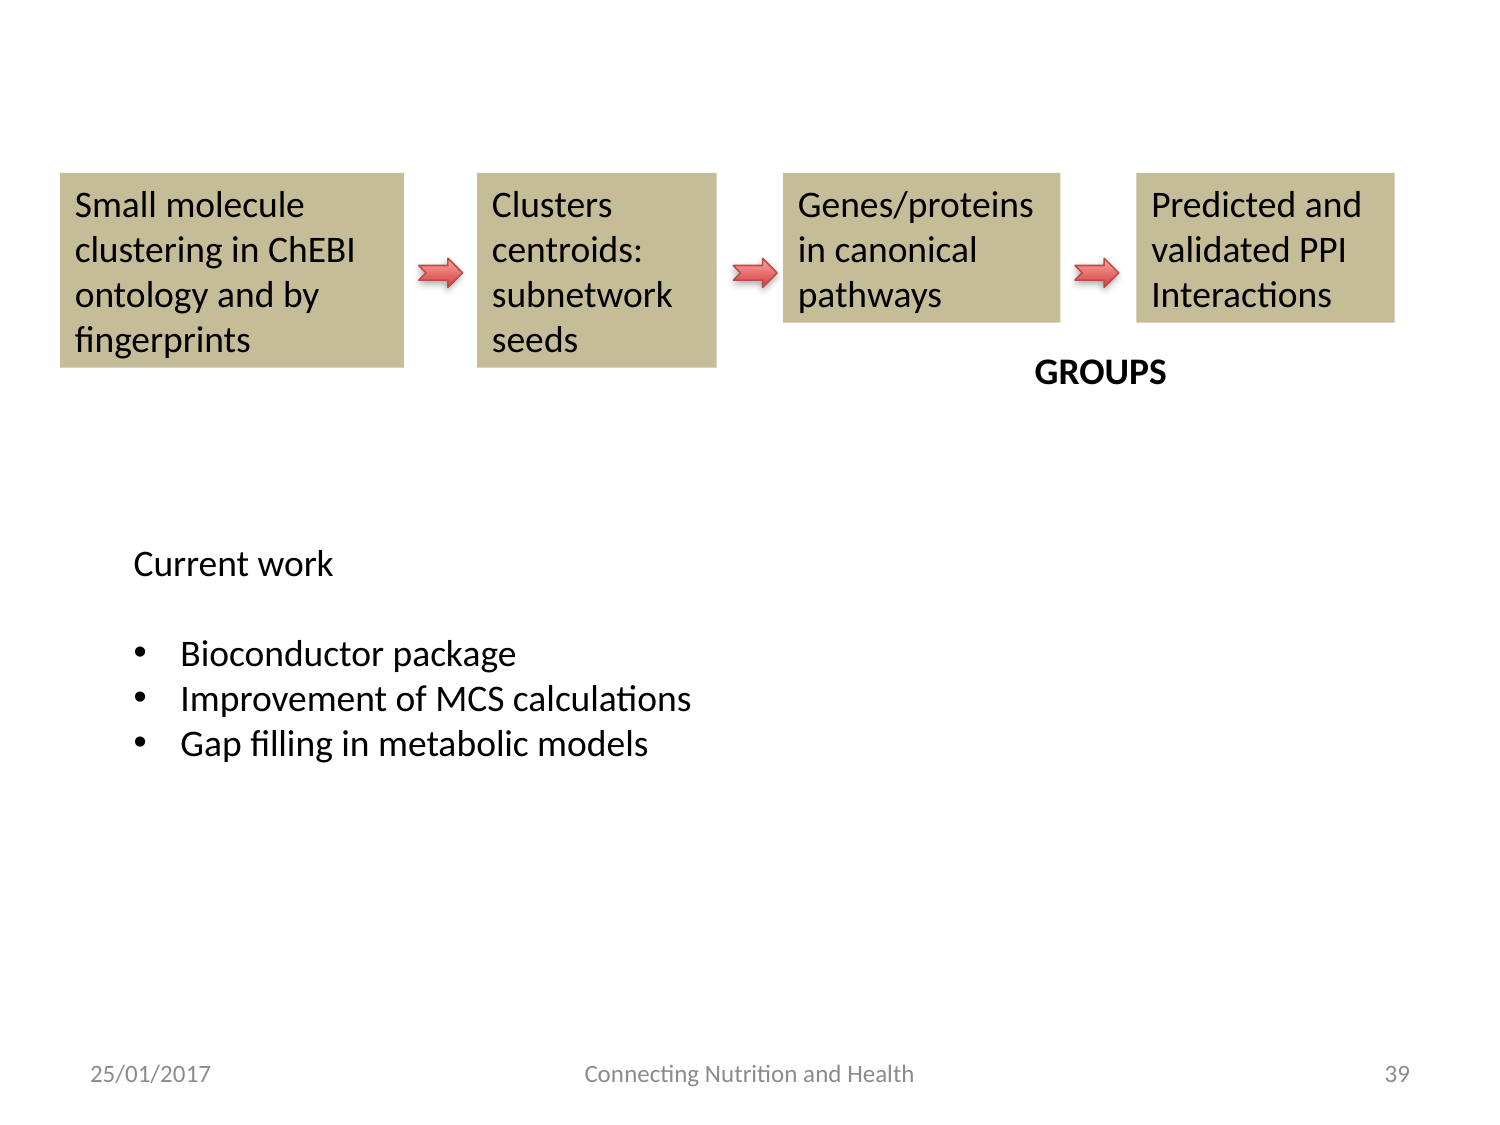

Locally-low dimension

Small molecule clustering in ChEBI ontology and by fingerprints
Clusters centroids: subnetwork seeds
Genes/proteins in canonical pathways
Predicted and validated PPI Interactions

GROUPS
Current work

Bioconductor package
Improvement of MCS calculations
Gap filling in metabolic models
25/01/2017
Connecting Nutrition and Health
39